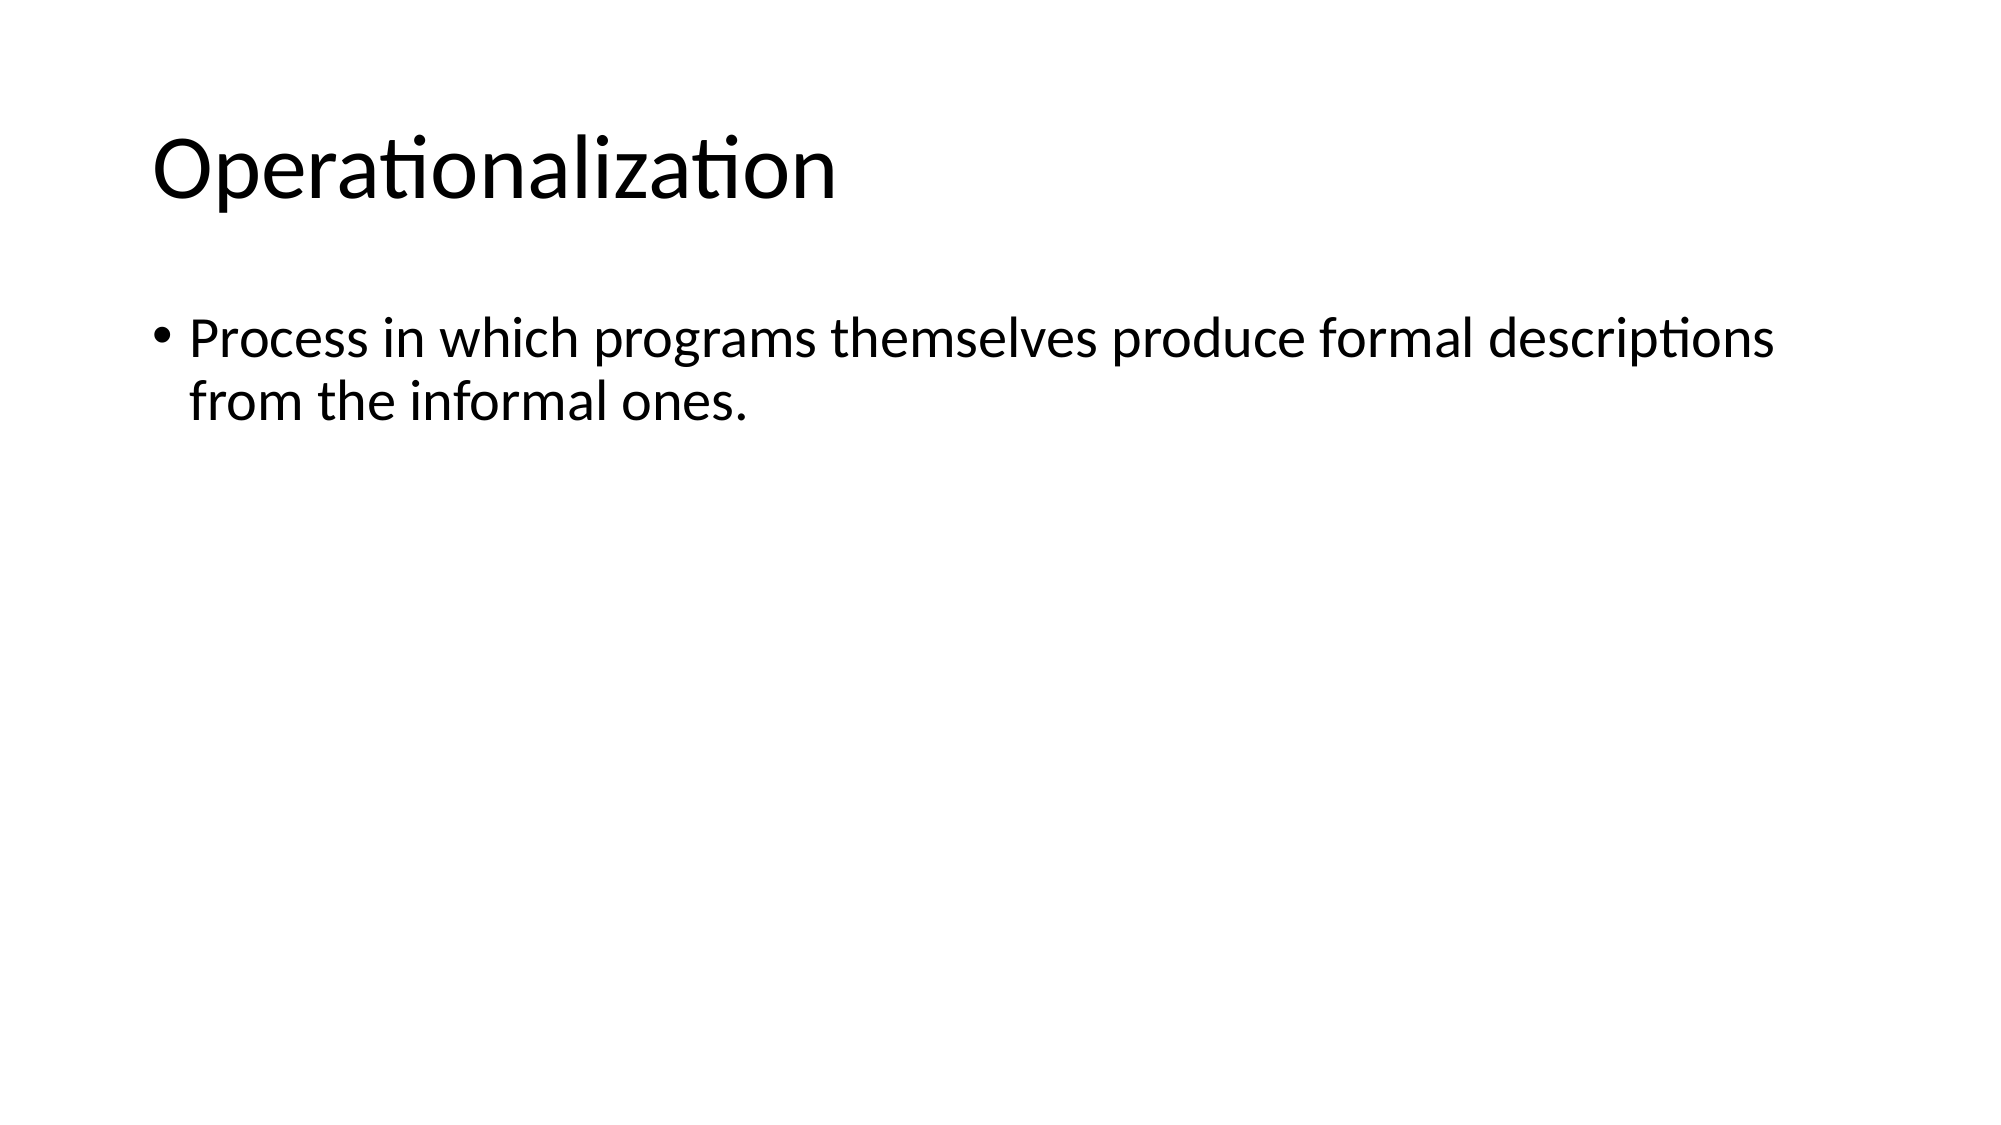

# Operationalization
Process in which programs themselves produce formal descriptions from the informal ones.